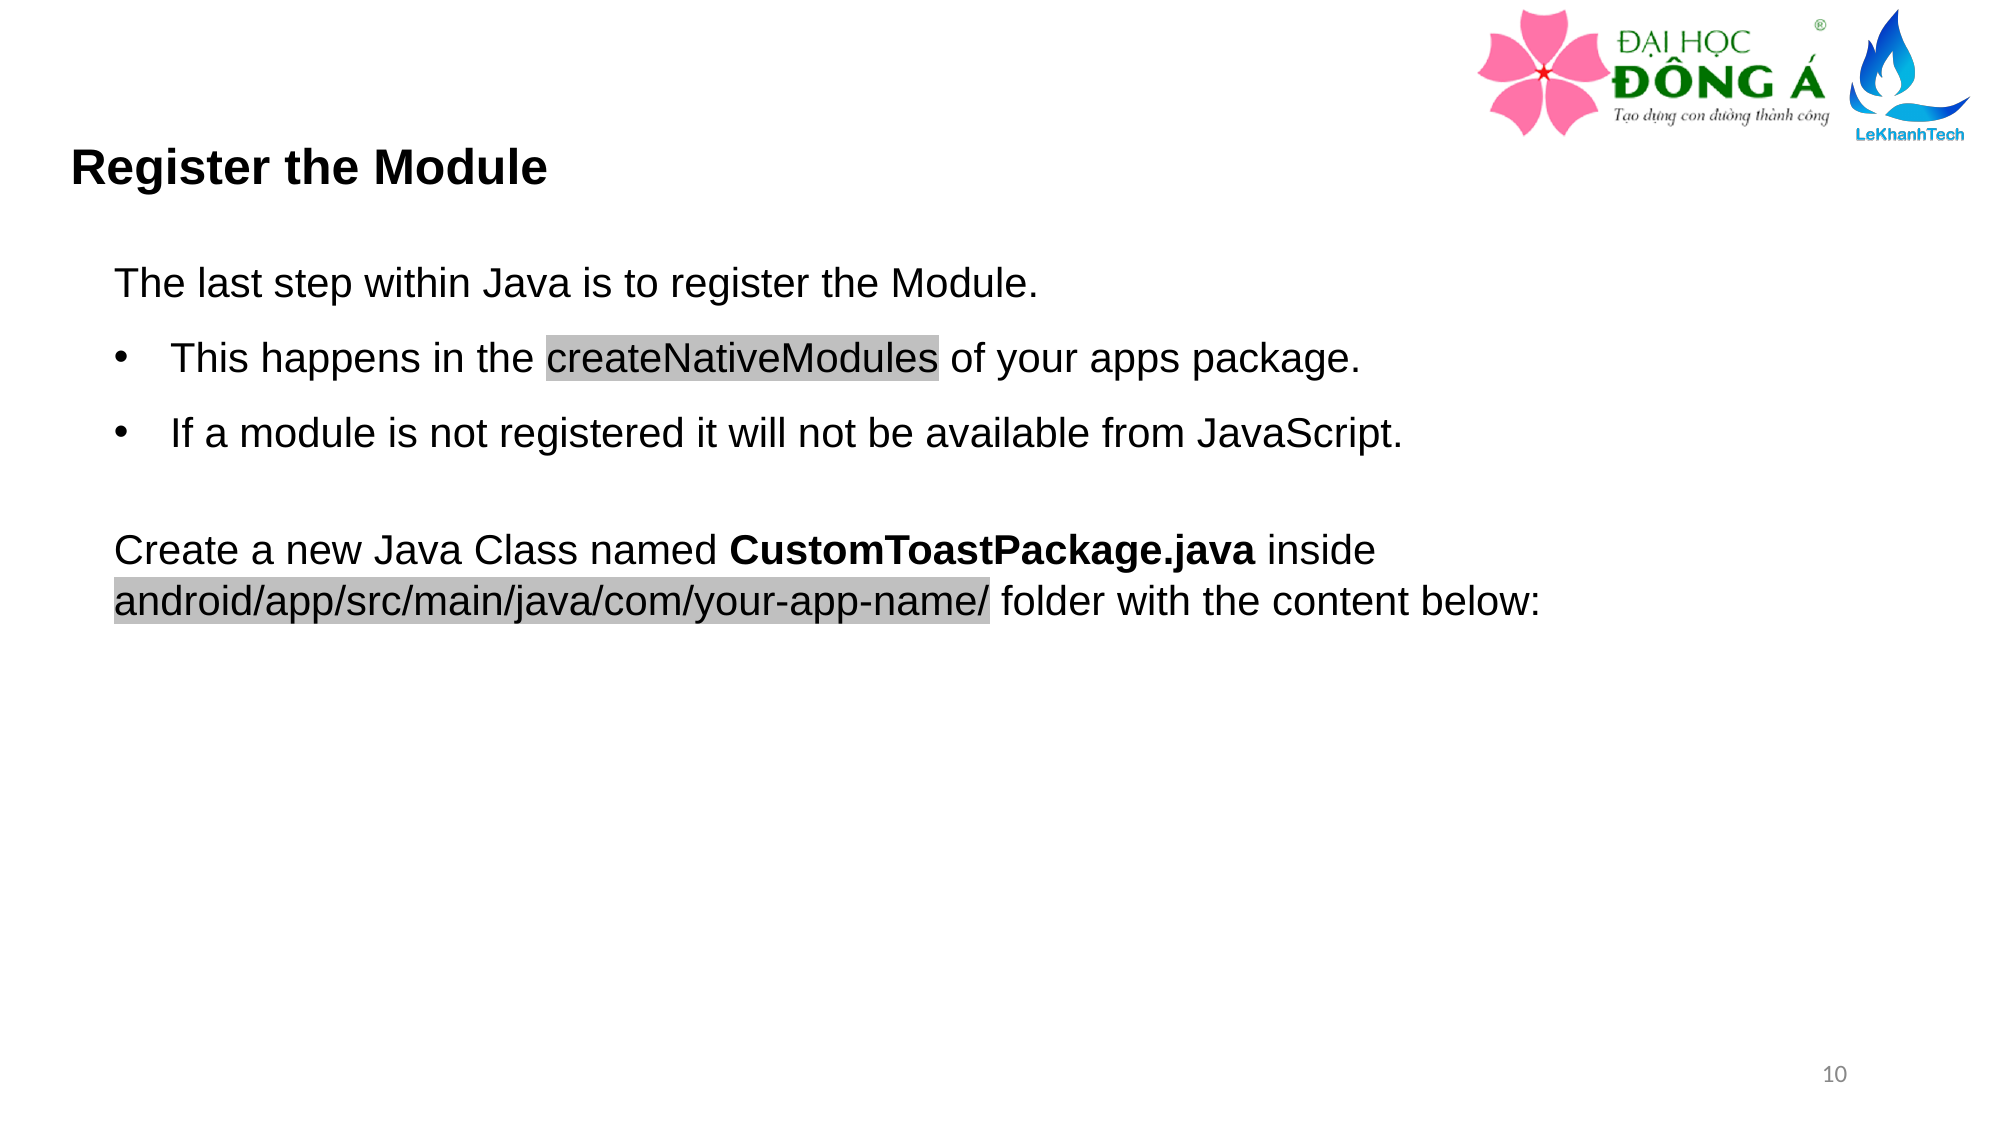

Register the Module
The last step within Java is to register the Module.
This happens in the createNativeModules of your apps package.
If a module is not registered it will not be available from JavaScript.
Create a new Java Class named CustomToastPackage.java inside android/app/src/main/java/com/your-app-name/ folder with the content below:
10